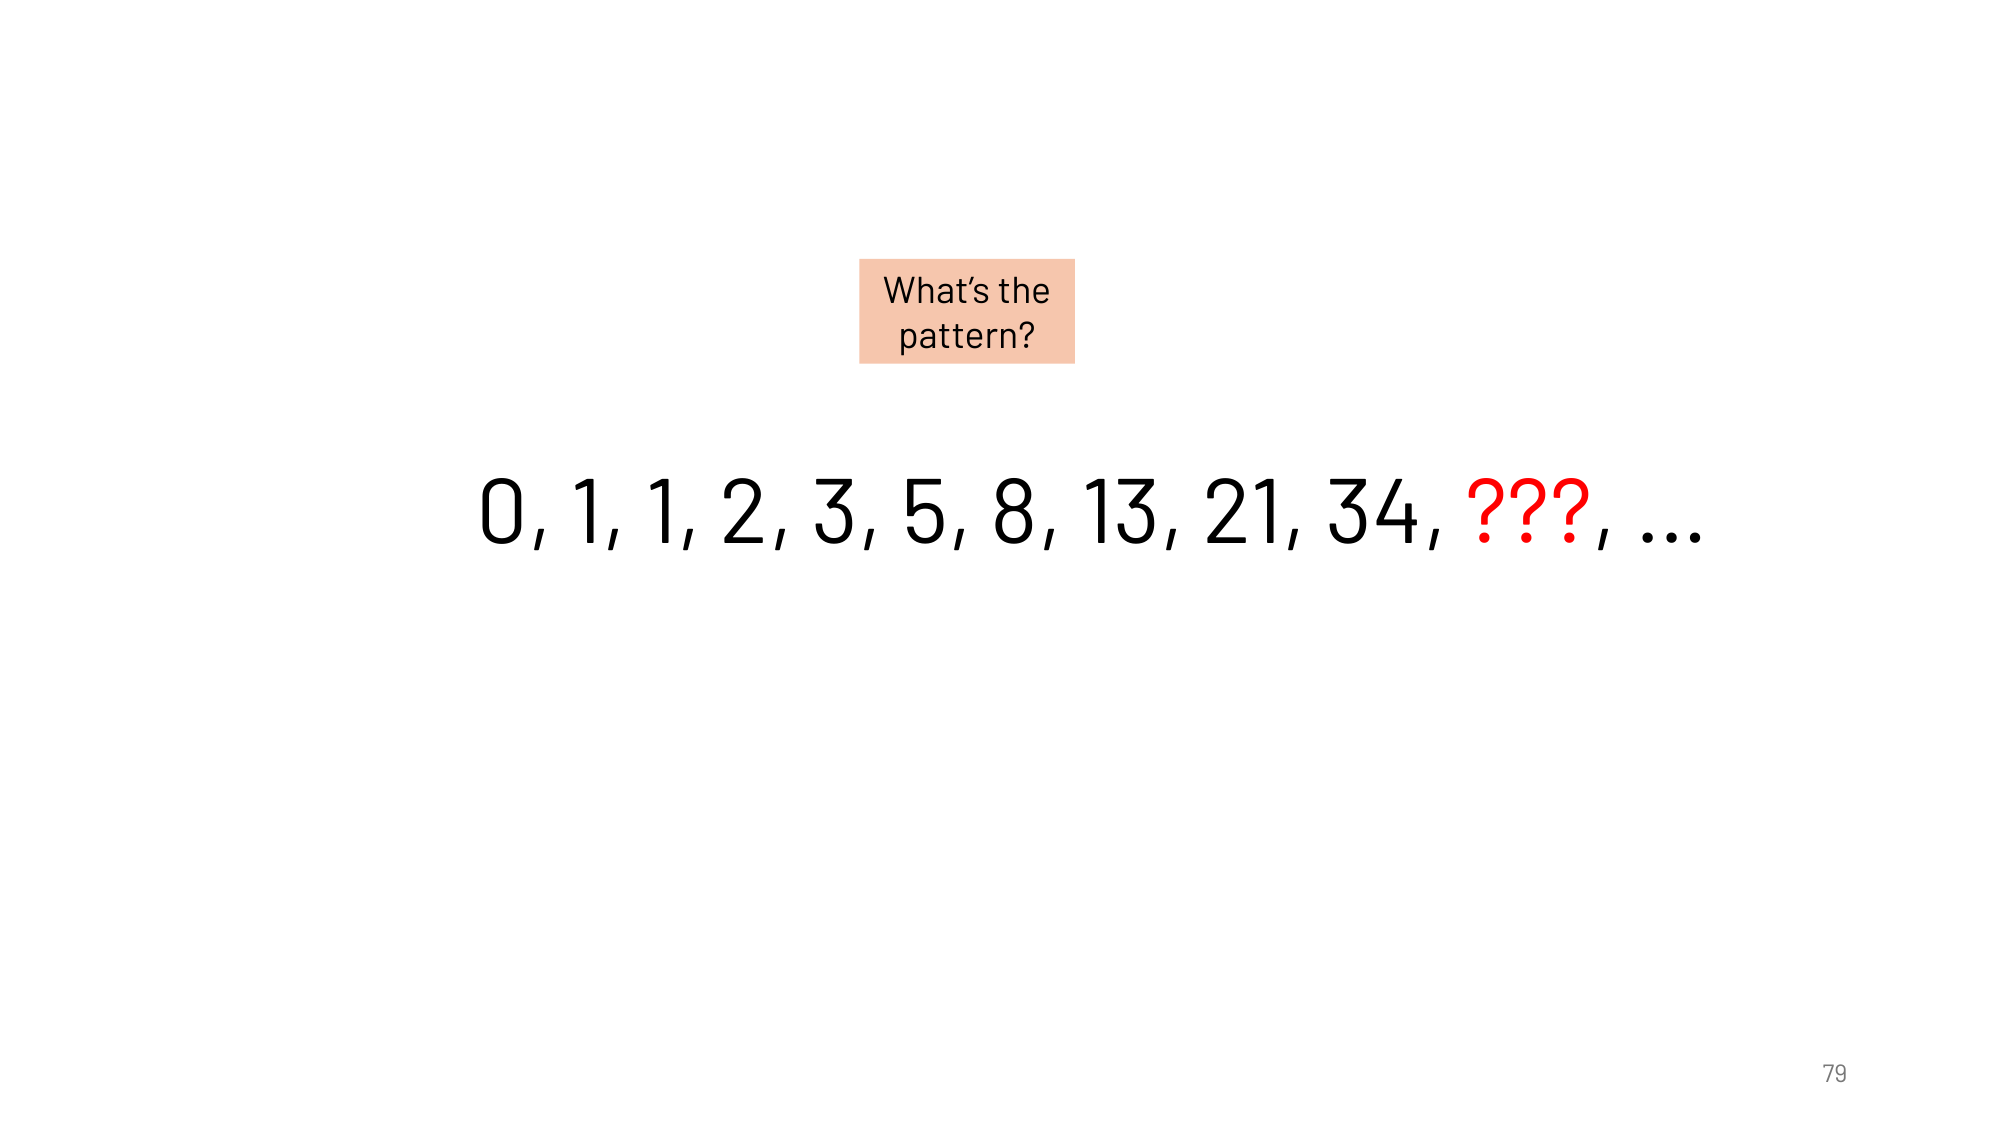

What’s the pattern?
0, 1, 1, 2, 3, 5, 8, 13, 21, 34, ???, …
79